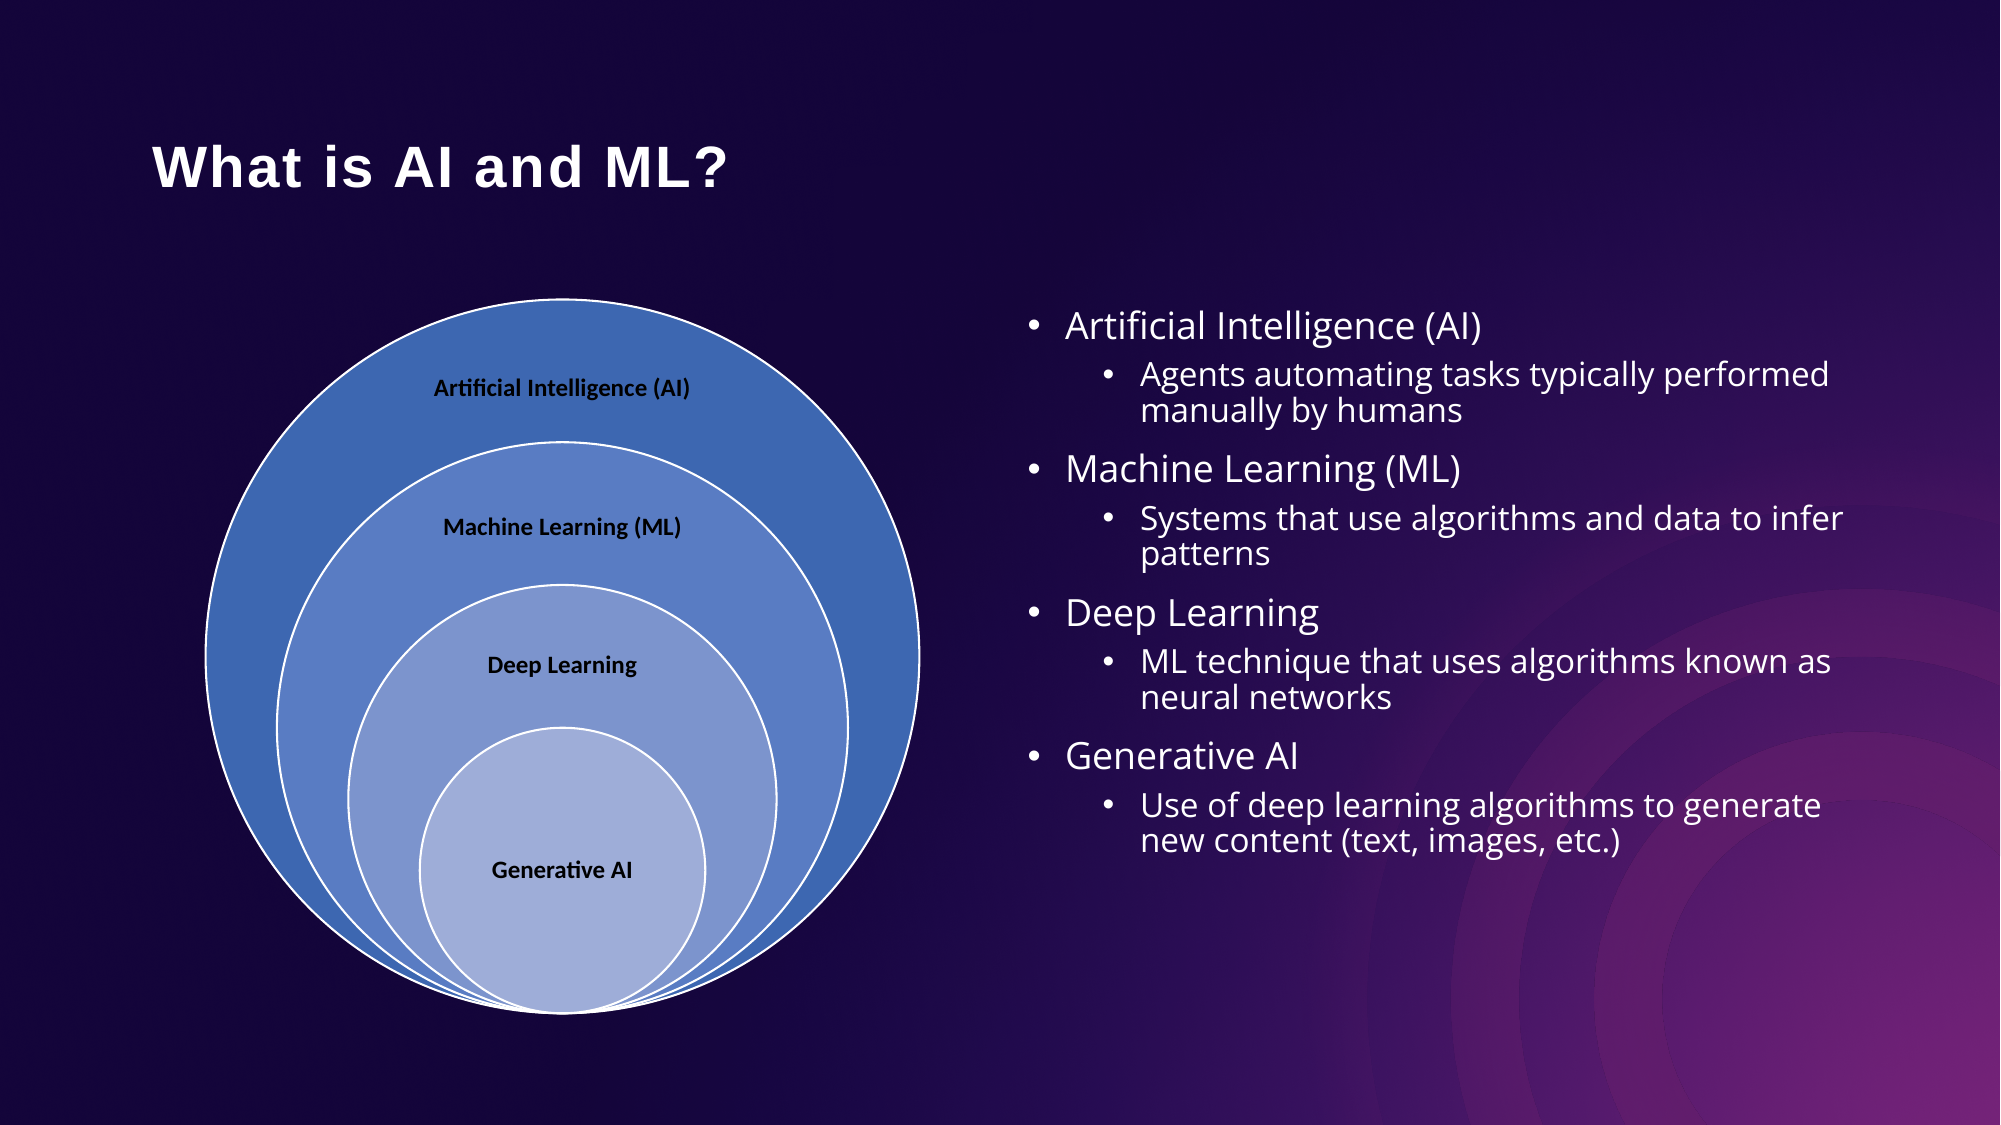

# What is AI and ML?
Artificial Intelligence (AI)
Machine Learning (ML)
Deep Learning
Generative AI
Artificial Intelligence (AI)
Agents automating tasks typically performed manually by humans
Machine Learning (ML)
Systems that use algorithms and data to infer patterns
Deep Learning
ML technique that uses algorithms known as neural networks
Generative AI
Use of deep learning algorithms to generate new content (text, images, etc.)